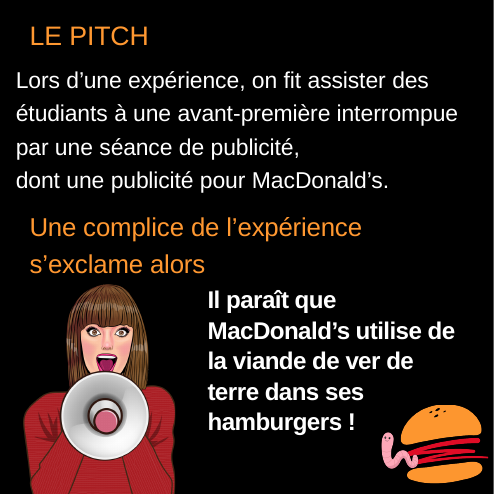

LE PITCH
Lors d’une expérience, on fit assister des étudiants à une avant-première interrompue par une séance de publicité,
dont une publicité pour MacDonald’s.
Une complice de l’expérience s’exclame alors
Il paraît que MacDonald’s utilise de la viande de ver de terre dans ses hamburgers !